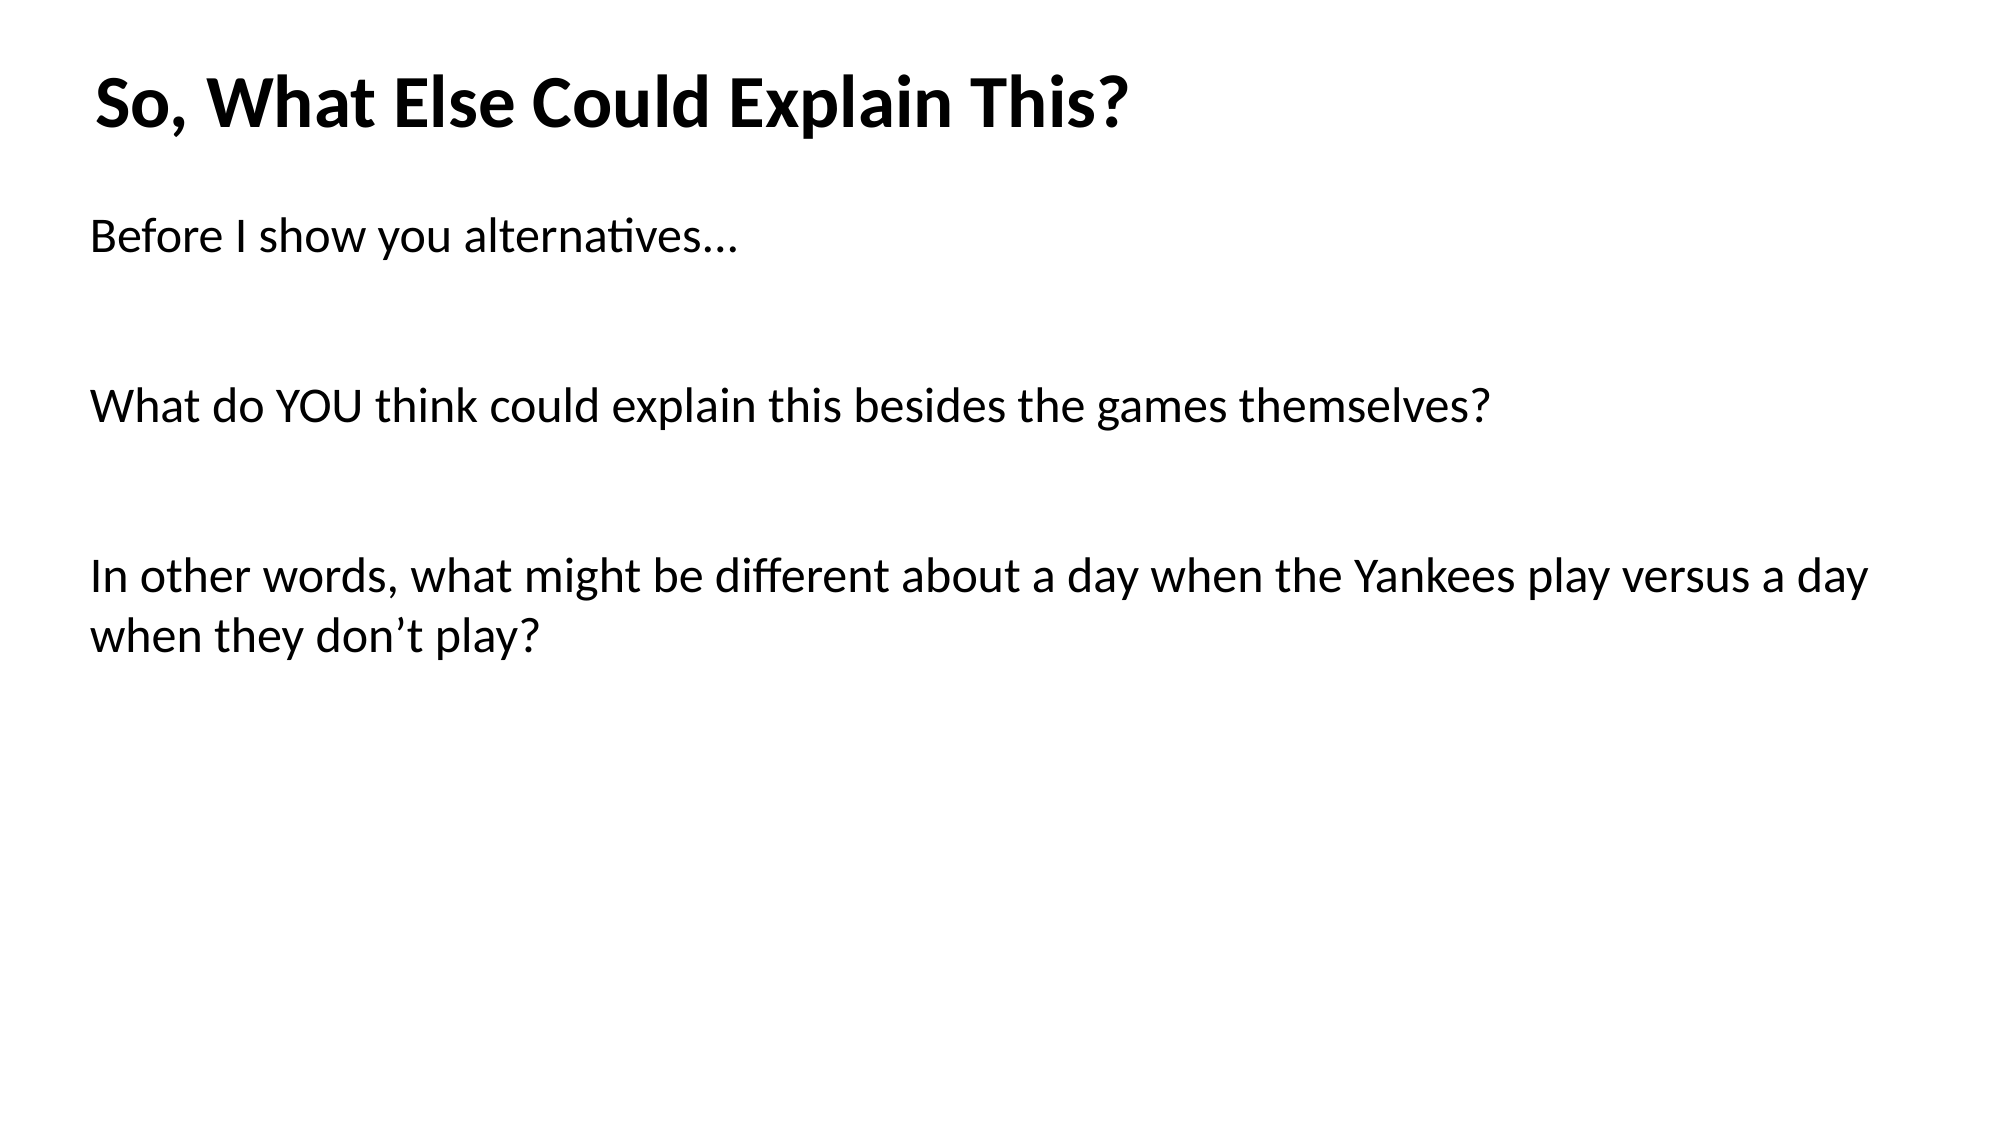

So, What Else Could Explain This?
Before I show you alternatives...

What do YOU think could explain this besides the games themselves?

In other words, what might be different about a day when the Yankees play versus a day when they don’t play?